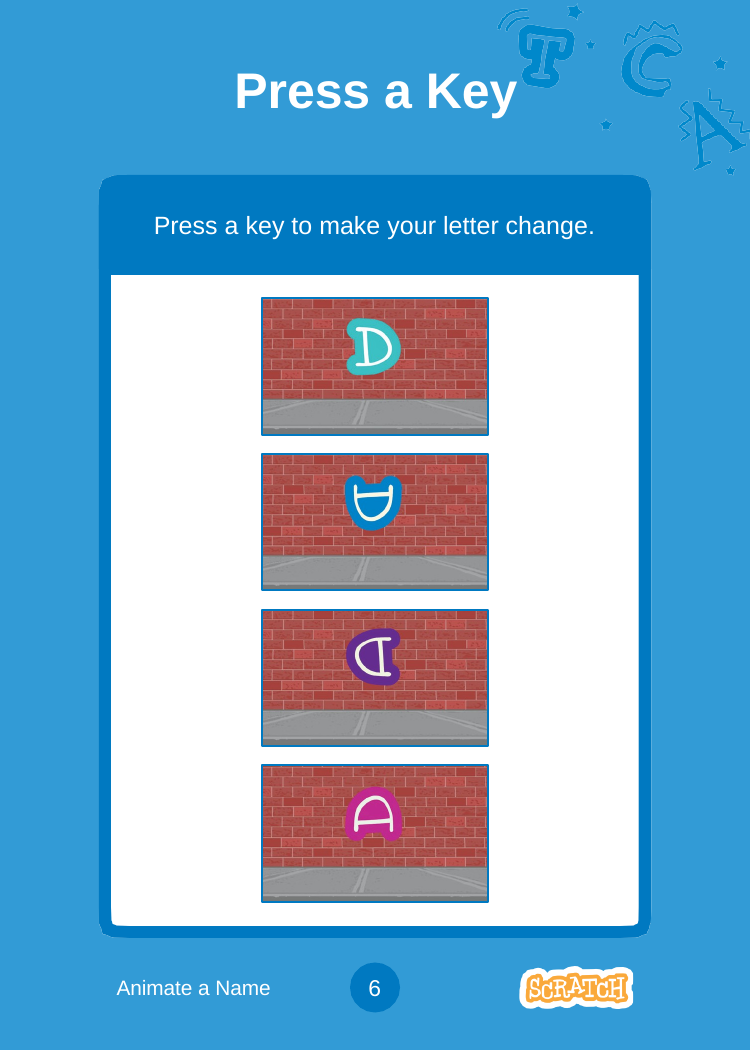

# Press a Key

Press a key to make your letter change.

6

Animate a Name